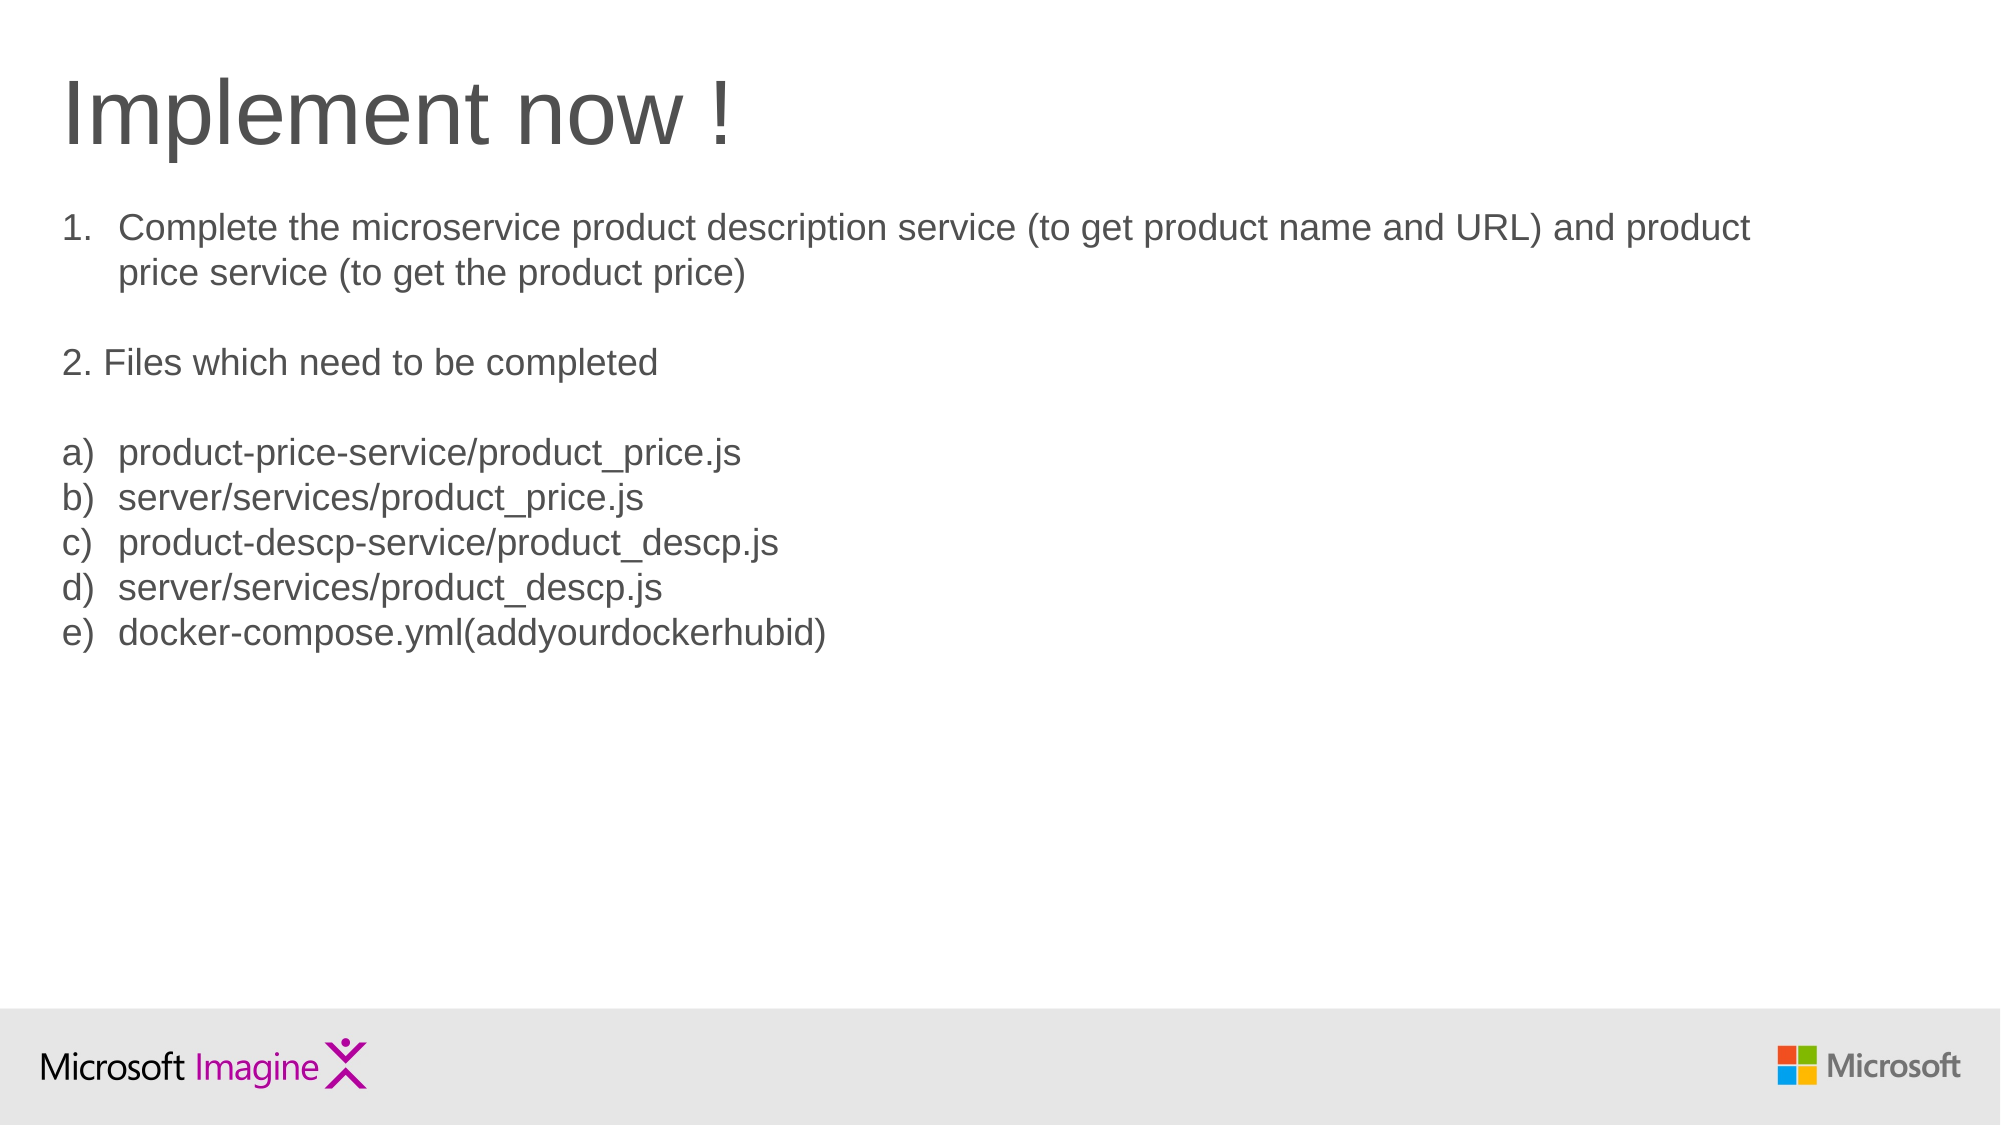

# Implement now !
Complete the microservice product description service (to get product name and URL) and product price service (to get the product price)

2. Files which need to be completed

product-price-service/product_price.js
server/services/product_price.js
product-descp-service/product_descp.js
server/services/product_descp.js
docker-compose.yml(addyourdockerhubid)